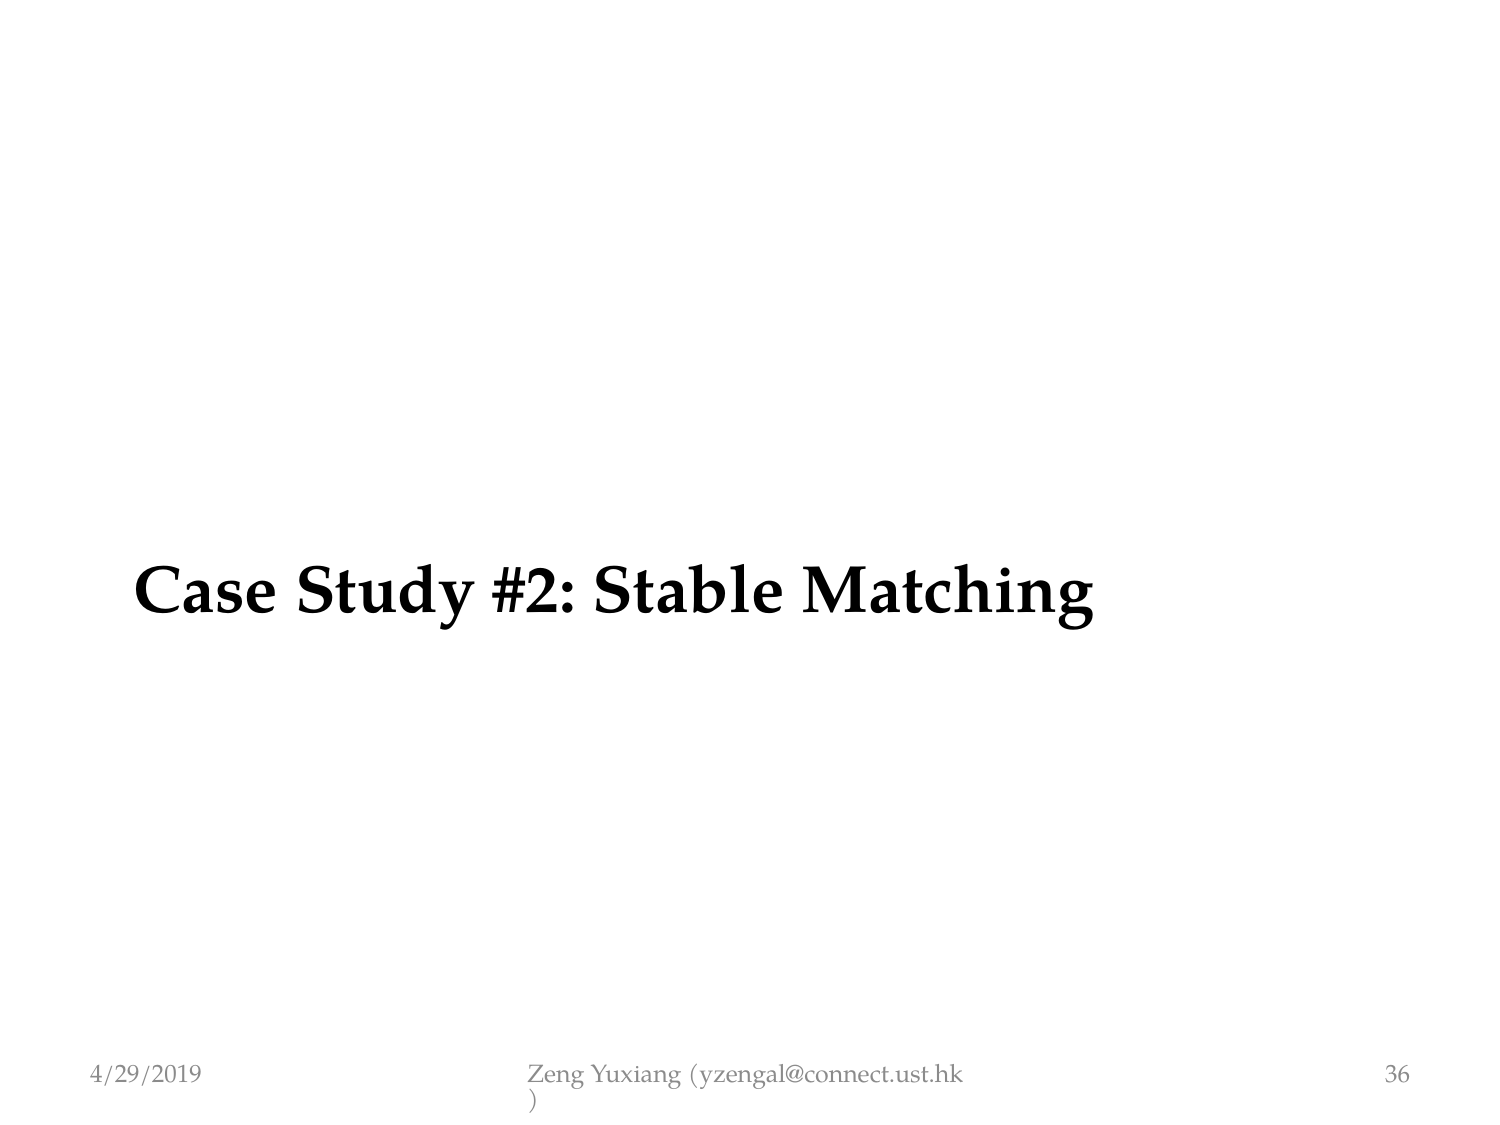

Case Study #2: Stable Matching
4/29/2019
Zeng Yuxiang (yzengal@connect.ust.hk)
36